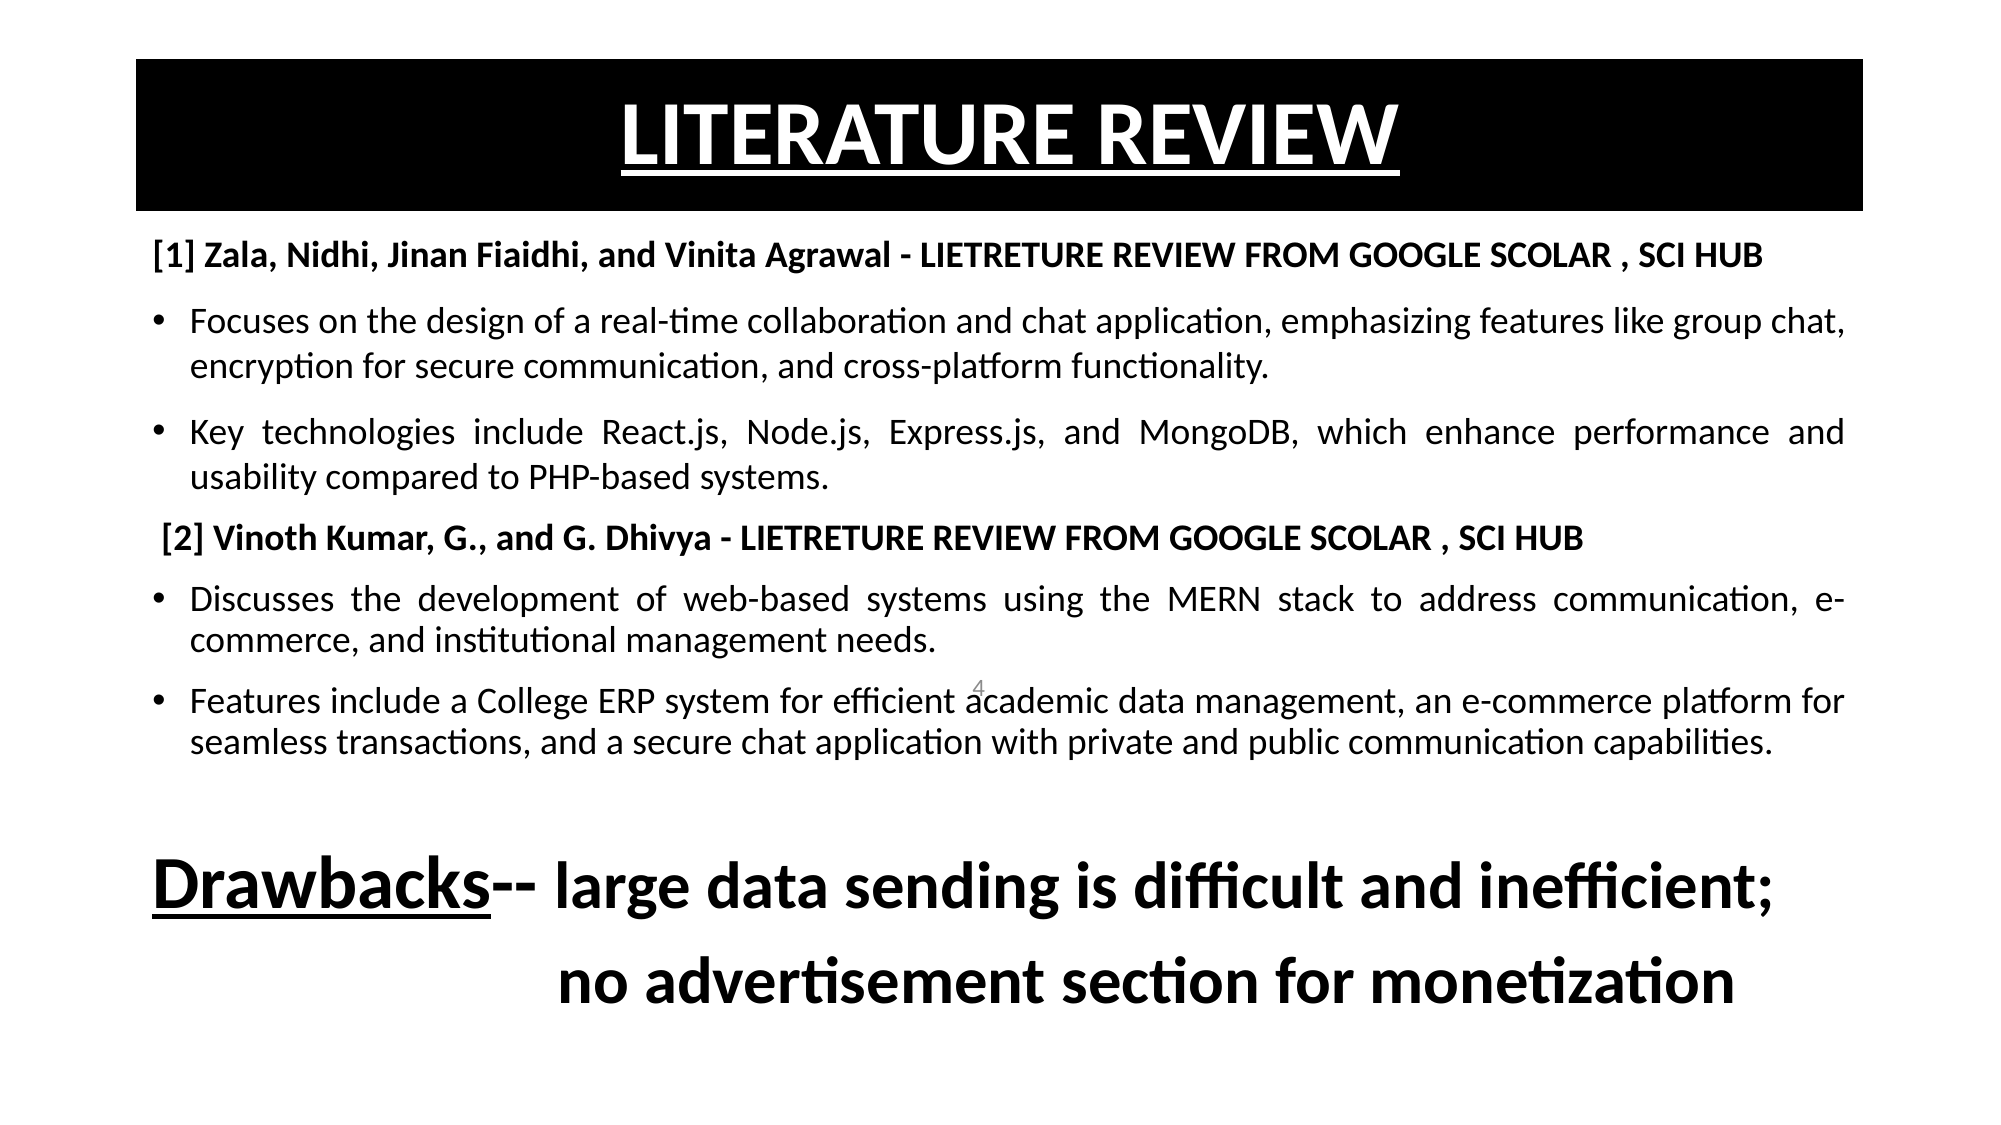

# LITERATURE REVIEW
[1] Zala, Nidhi, Jinan Fiaidhi, and Vinita Agrawal - LIETRETURE REVIEW FROM GOOGLE SCOLAR , SCI HUB
Focuses on the design of a real-time collaboration and chat application, emphasizing features like group chat, encryption for secure communication, and cross-platform functionality.
Key technologies include React.js, Node.js, Express.js, and MongoDB, which enhance performance and usability compared to PHP-based systems.
 [2] Vinoth Kumar, G., and G. Dhivya - LIETRETURE REVIEW FROM GOOGLE SCOLAR , SCI HUB
Discusses the development of web-based systems using the MERN stack to address communication, e-commerce, and institutional management needs.
Features include a College ERP system for efficient academic data management, an e-commerce platform for seamless transactions, and a secure chat application with private and public communication capabilities.

Drawbacks-- large data sending is difficult and inefficient;
                           no advertisement section for monetization

4